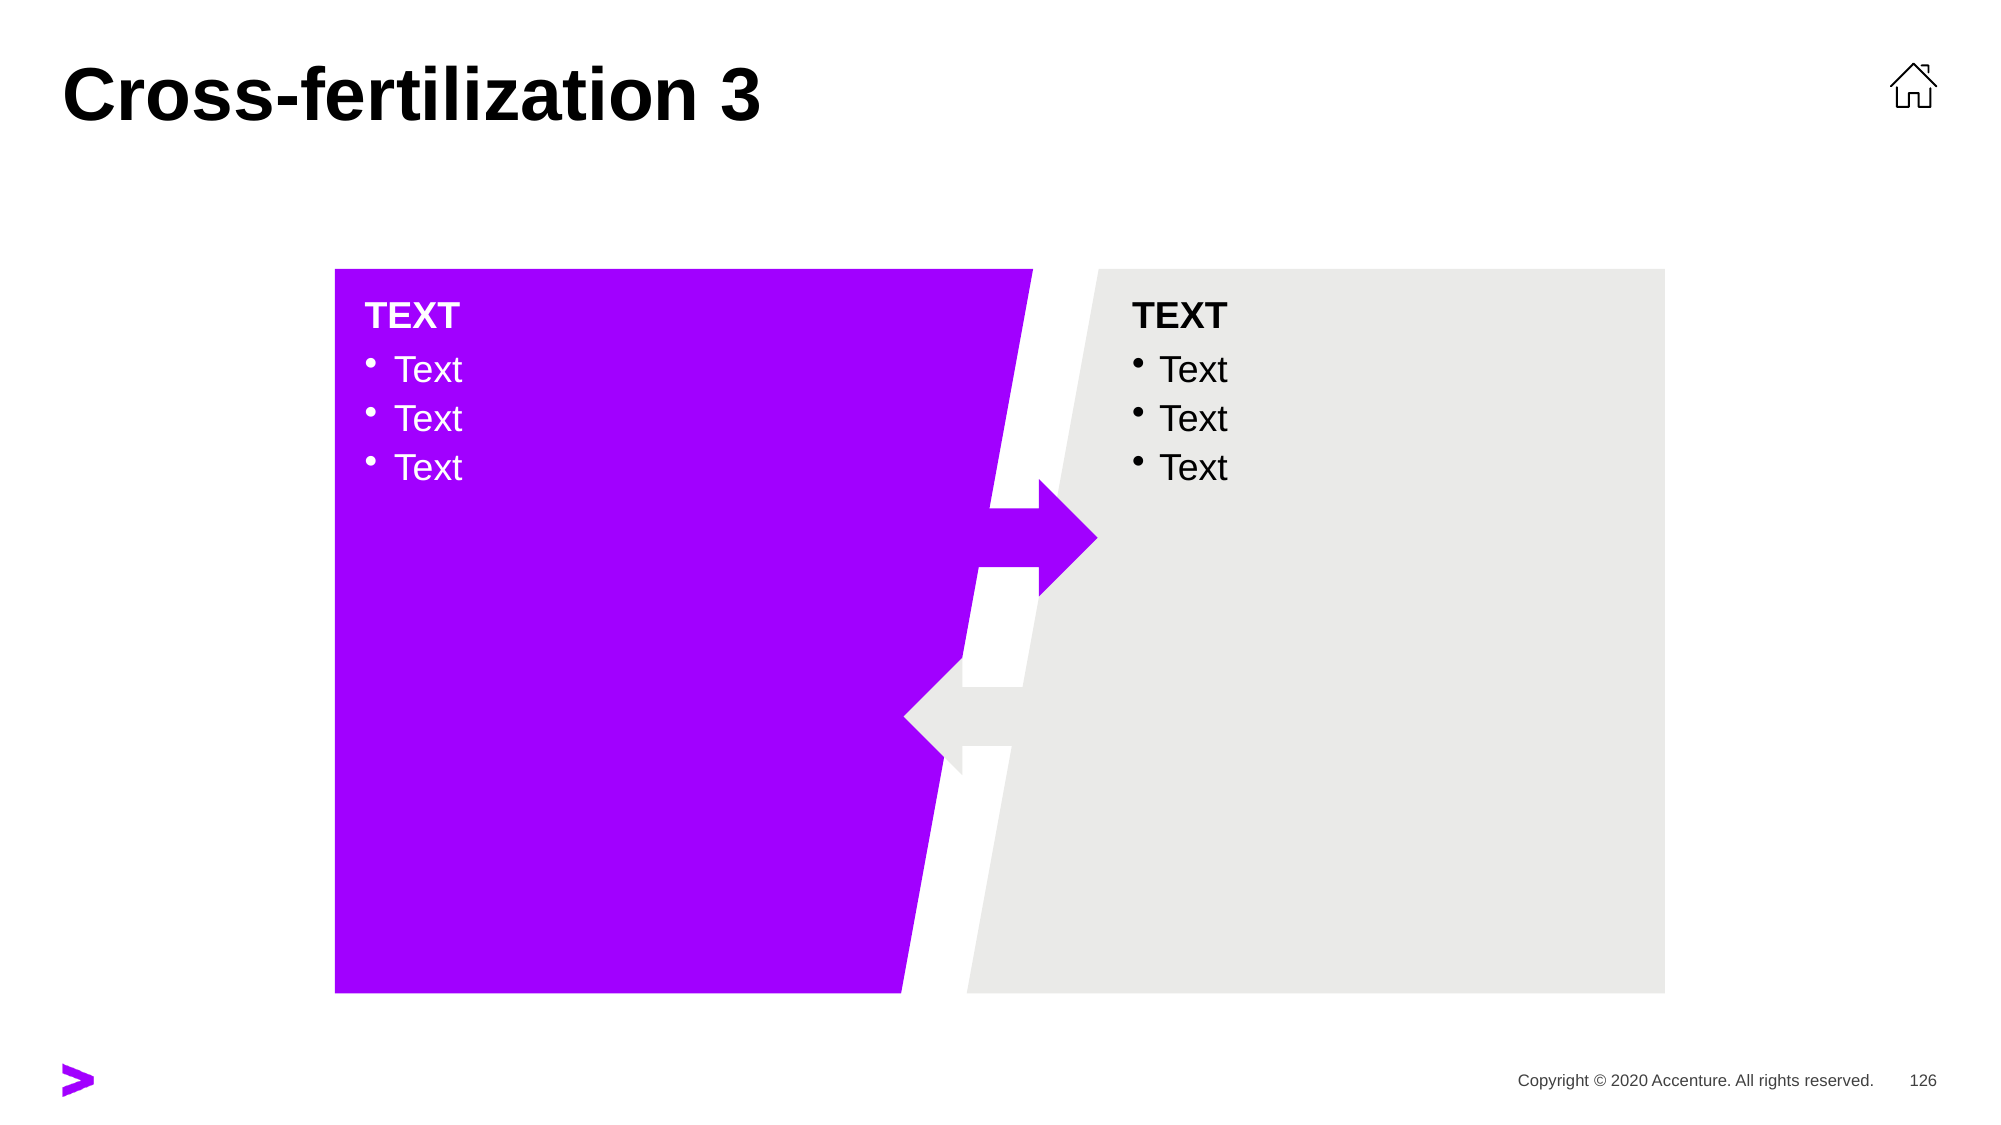

# Cross-fertilization 3

Text
Text
Text
Text

Text
Text
Text
Text